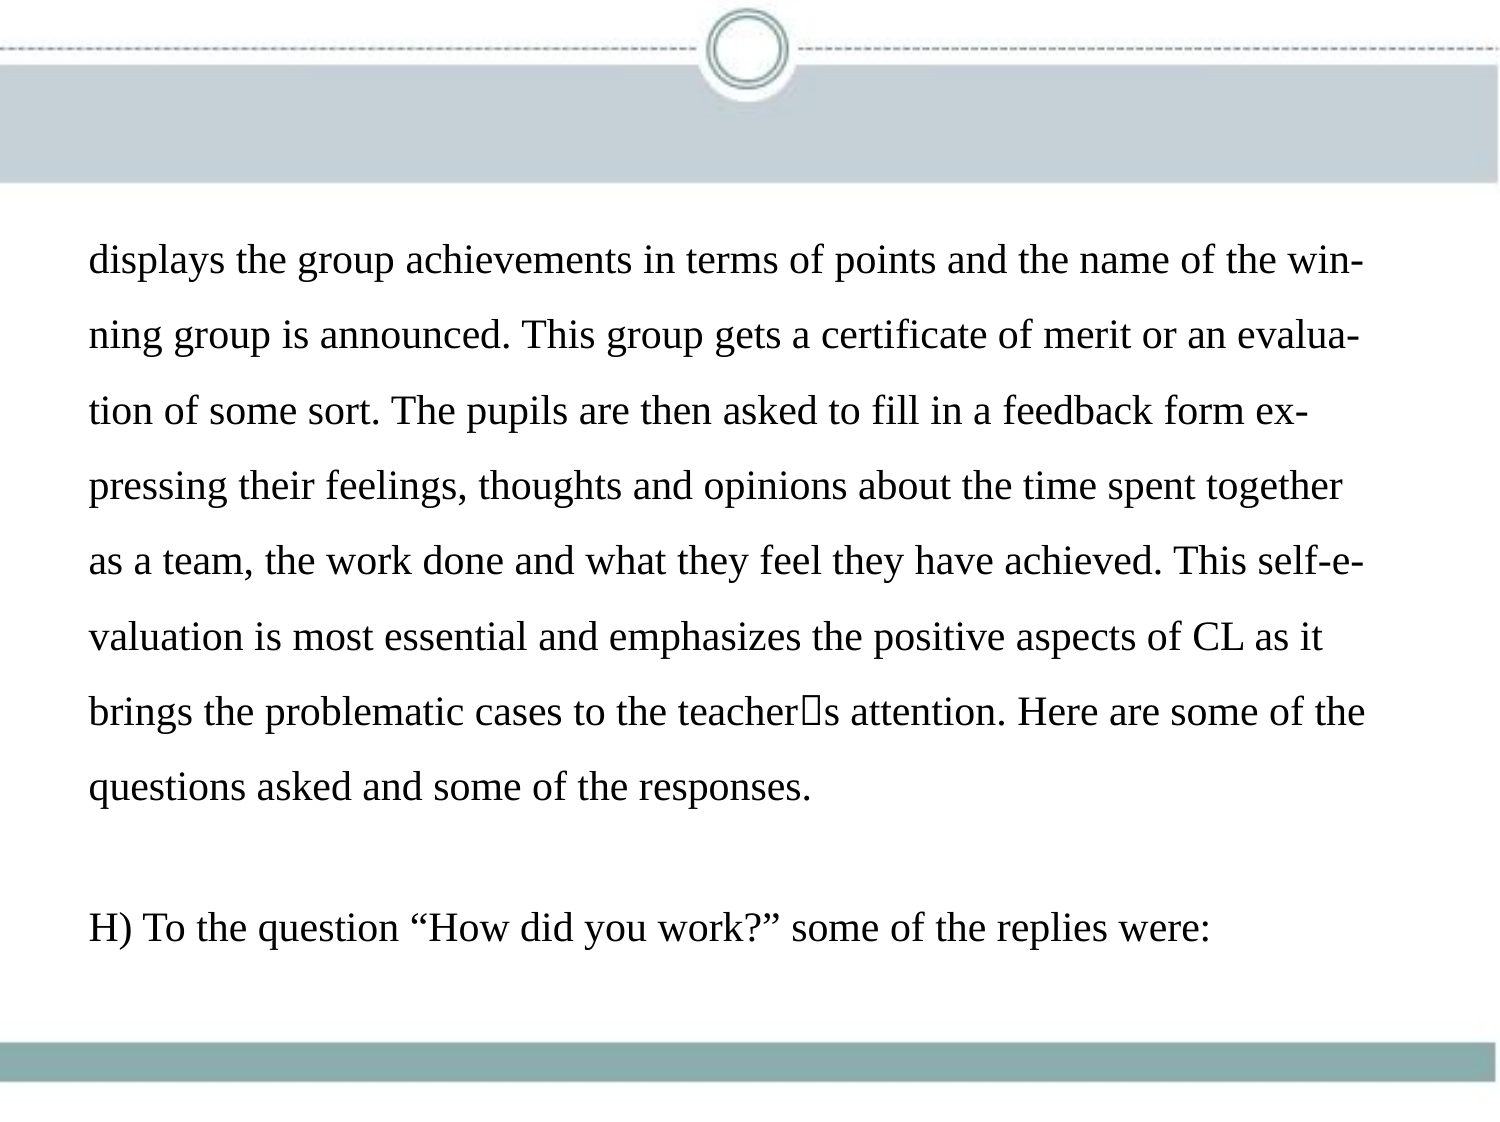

displays the group achievements in terms of points and the name of the win-
ning group is announced. This group gets a certificate of merit or an evalua-
tion of some sort. The pupils are then asked to fill in a feedback form ex-
pressing their feelings, thoughts and opinions about the time spent together
as a team, the work done and what they feel they have achieved. This self-e-
valuation is most essential and emphasizes the positive aspects of CL as it
brings the problematic cases to the teacher􀆳s attention. Here are some of the
questions asked and some of the responses.
H) To the question “How did you work?” some of the replies were: